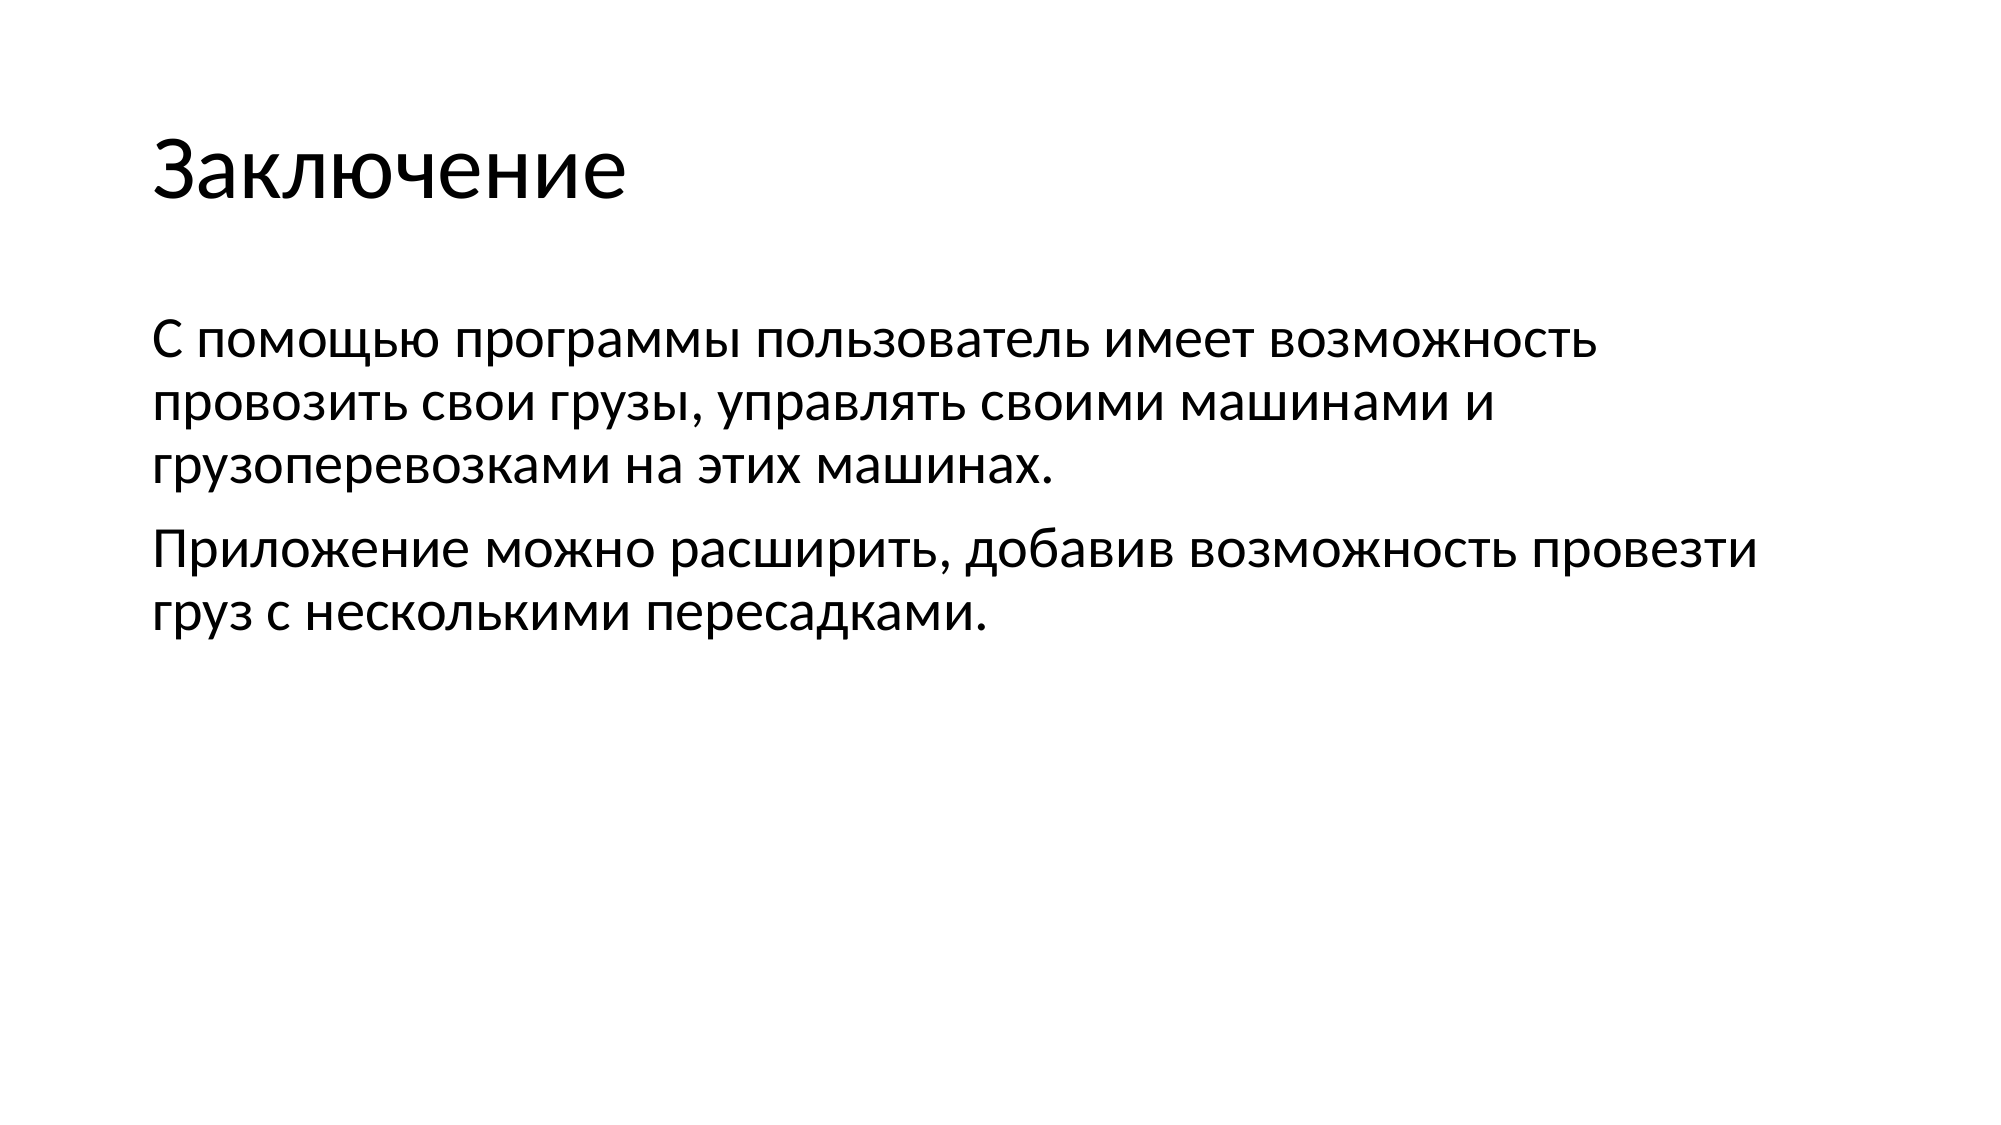

# Заключение
С помощью программы пользователь имеет возможность провозить свои грузы, управлять своими машинами и грузоперевозками на этих машинах.
Приложение можно расширить, добавив возможность провезти груз с несколькими пересадками.